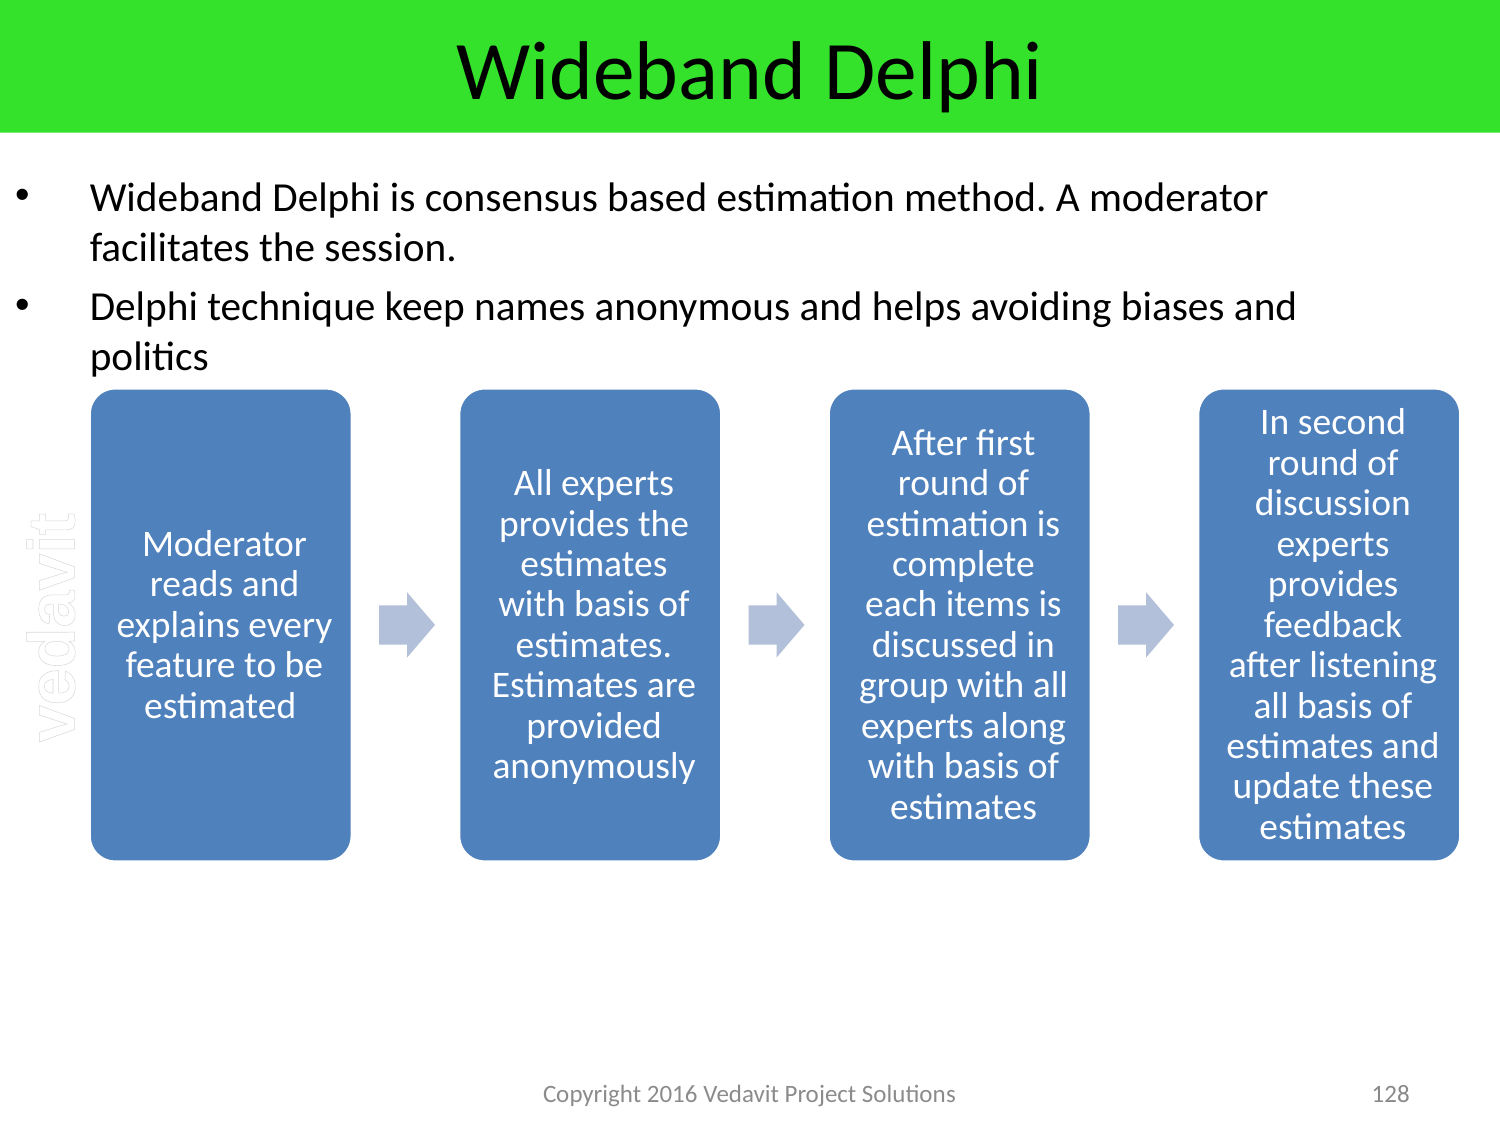

# Wideband Delphi
Wideband Delphi is consensus based estimation method. A moderator facilitates the session.
Delphi technique keep names anonymous and helps avoiding biases and politics

Moderator reads and explains every feature to be estimated

All experts provides the estimates with basis of estimates. Estimates are provided anonymously

After first round of estimation is complete each items is discussed in group with all experts along with basis of estimates

In second round of discussion experts provides feedback after listening all basis of estimates and update these estimates
Copyright 2016 Vedavit Project Solutions
128